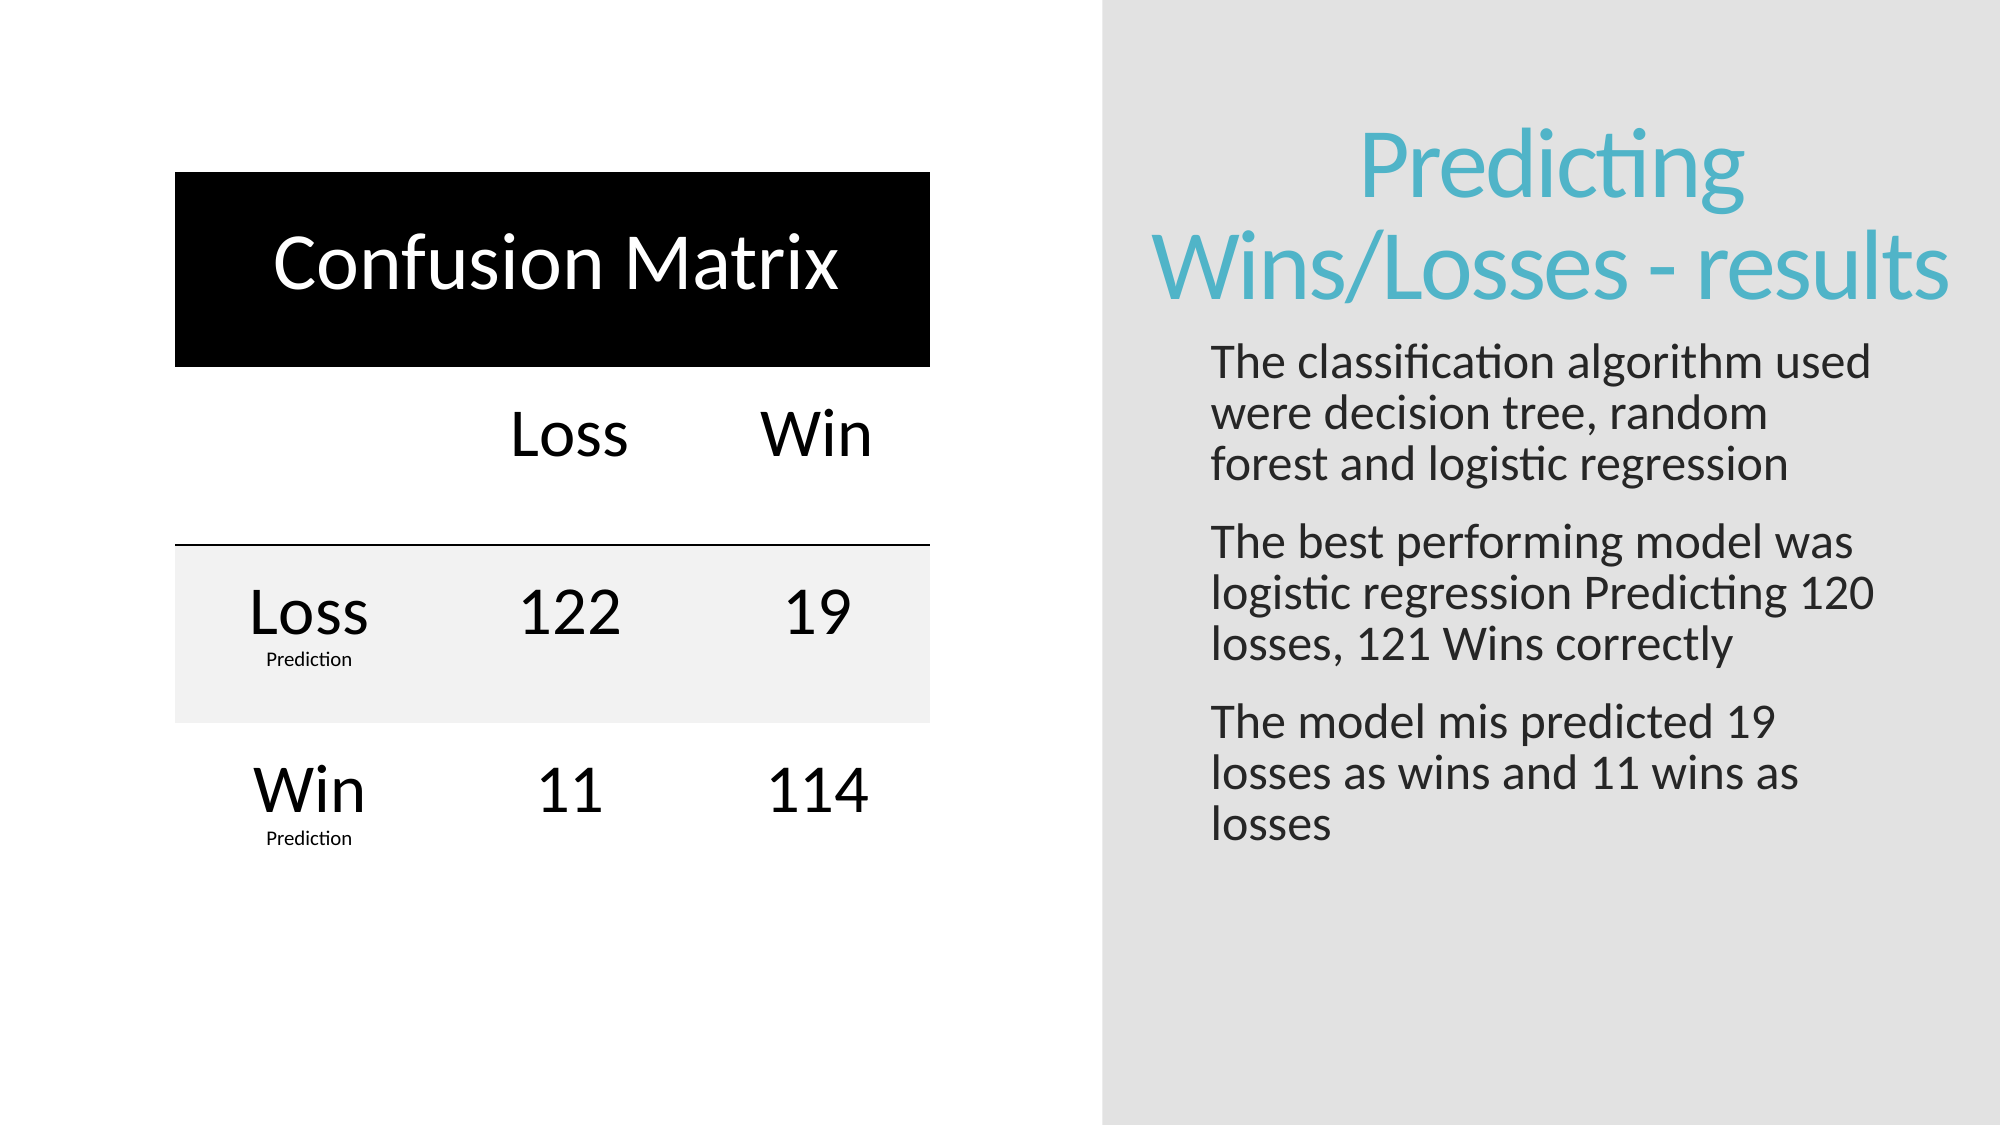

# Predicting Wins/Losses - results
| Confusion Matrix |  |  |
| --- | --- | --- |
|  | Loss | Win |
| Loss Prediction | 122 | 19 |
| Win Prediction | 11 | 114 |
The classification algorithm used were decision tree, random forest and logistic regression
The best performing model was logistic regression Predicting 120 losses, 121 Wins correctly
The model mis predicted 19 losses as wins and 11 wins as losses